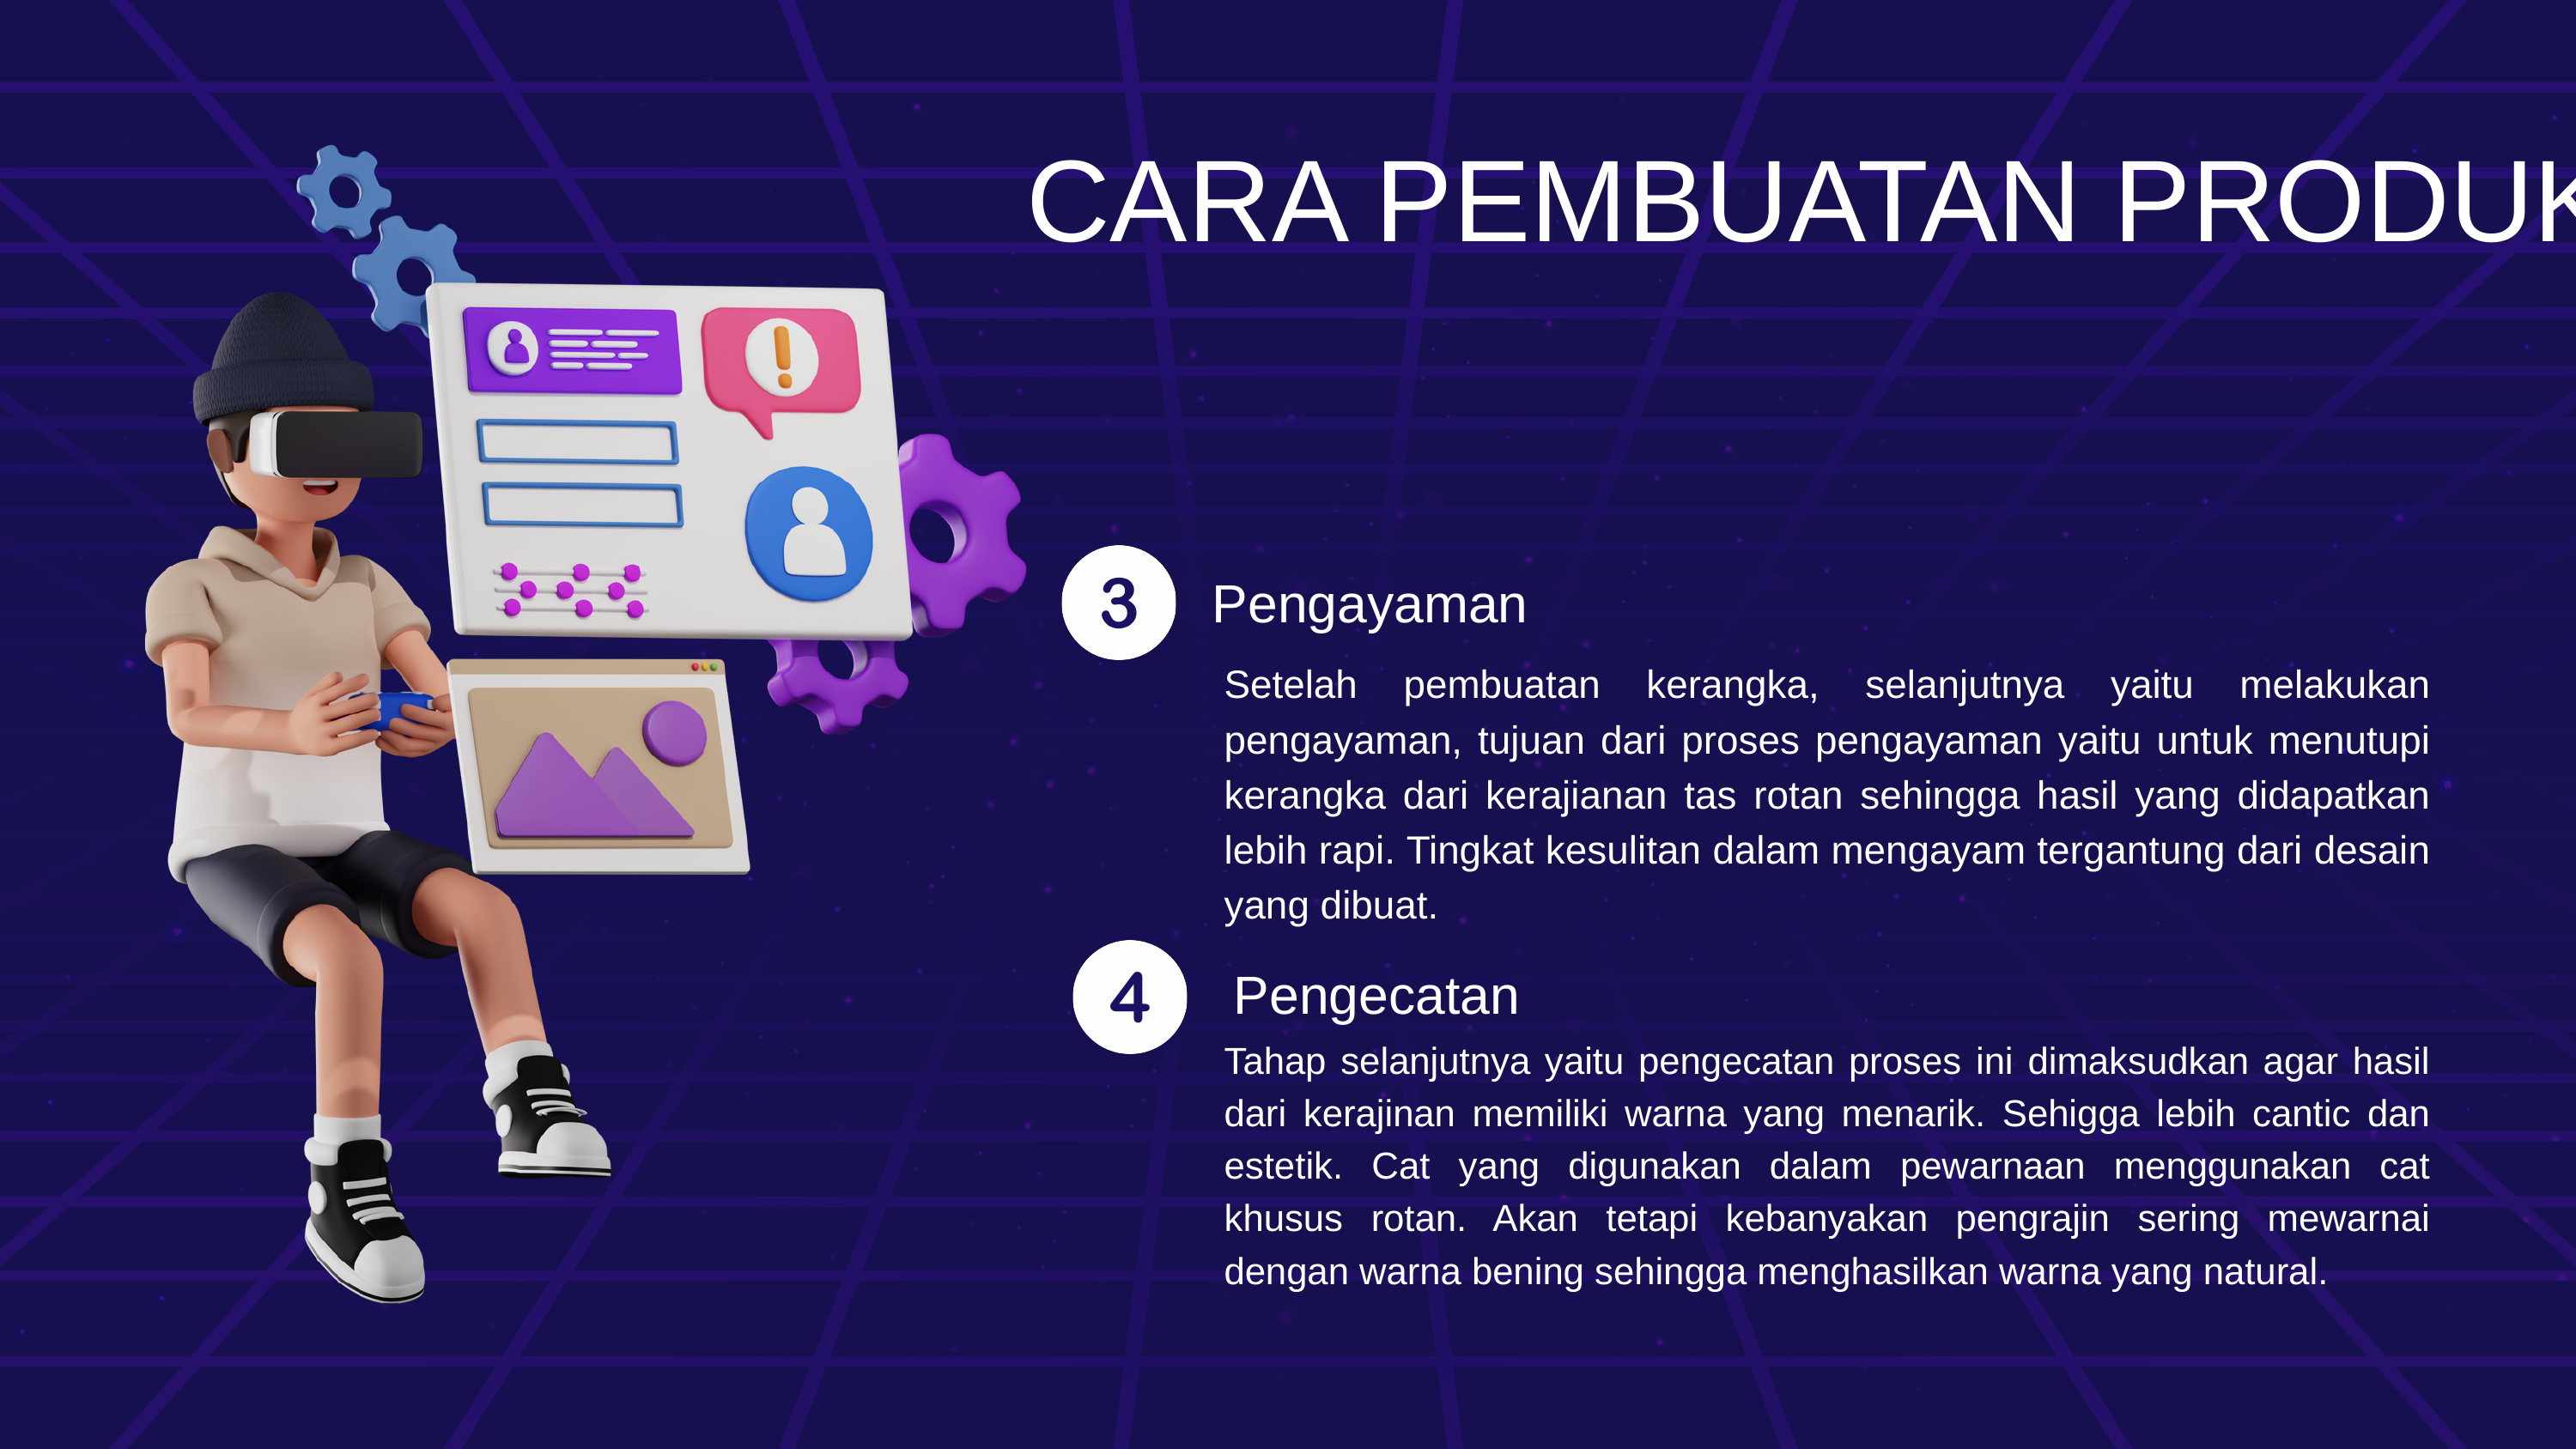

CARA PEMBUATAN PRODUK

Pengayaman
Setelah pembuatan kerangka, selanjutnya yaitu melakukan pengayaman, tujuan dari proses pengayaman yaitu untuk menutupi kerangka dari kerajianan tas rotan sehingga hasil yang didapatkan lebih rapi. Tingkat kesulitan dalam mengayam tergantung dari desain yang dibuat.

Pengecatan
Tahap selanjutnya yaitu pengecatan proses ini dimaksudkan agar hasil dari kerajinan memiliki warna yang menarik. Sehigga lebih cantic dan estetik. Cat yang digunakan dalam pewarnaan menggunakan cat khusus rotan. Akan tetapi kebanyakan pengrajin sering mewarnai dengan warna bening sehingga menghasilkan warna yang natural.